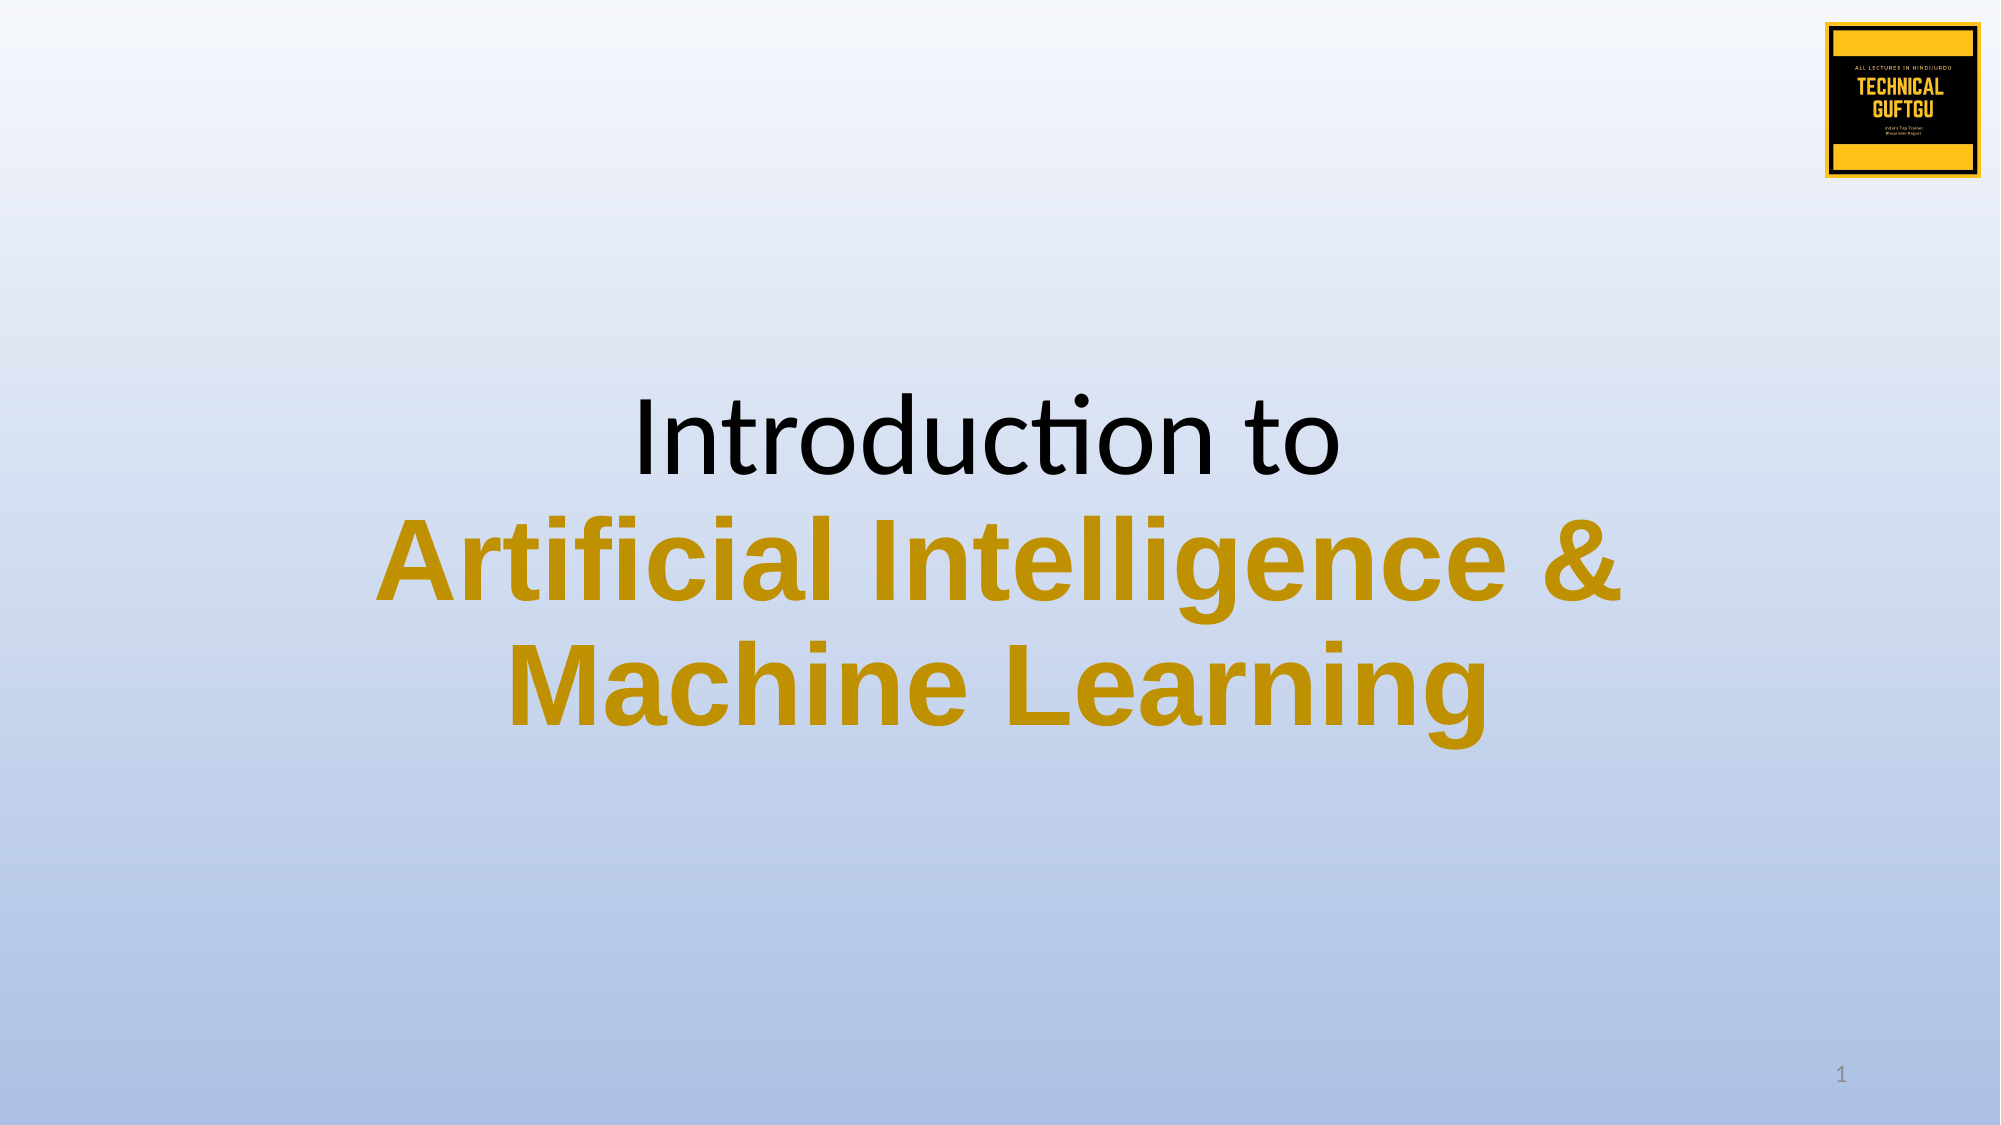

# Introduction to Artificial Intelligence & Machine Learning
1